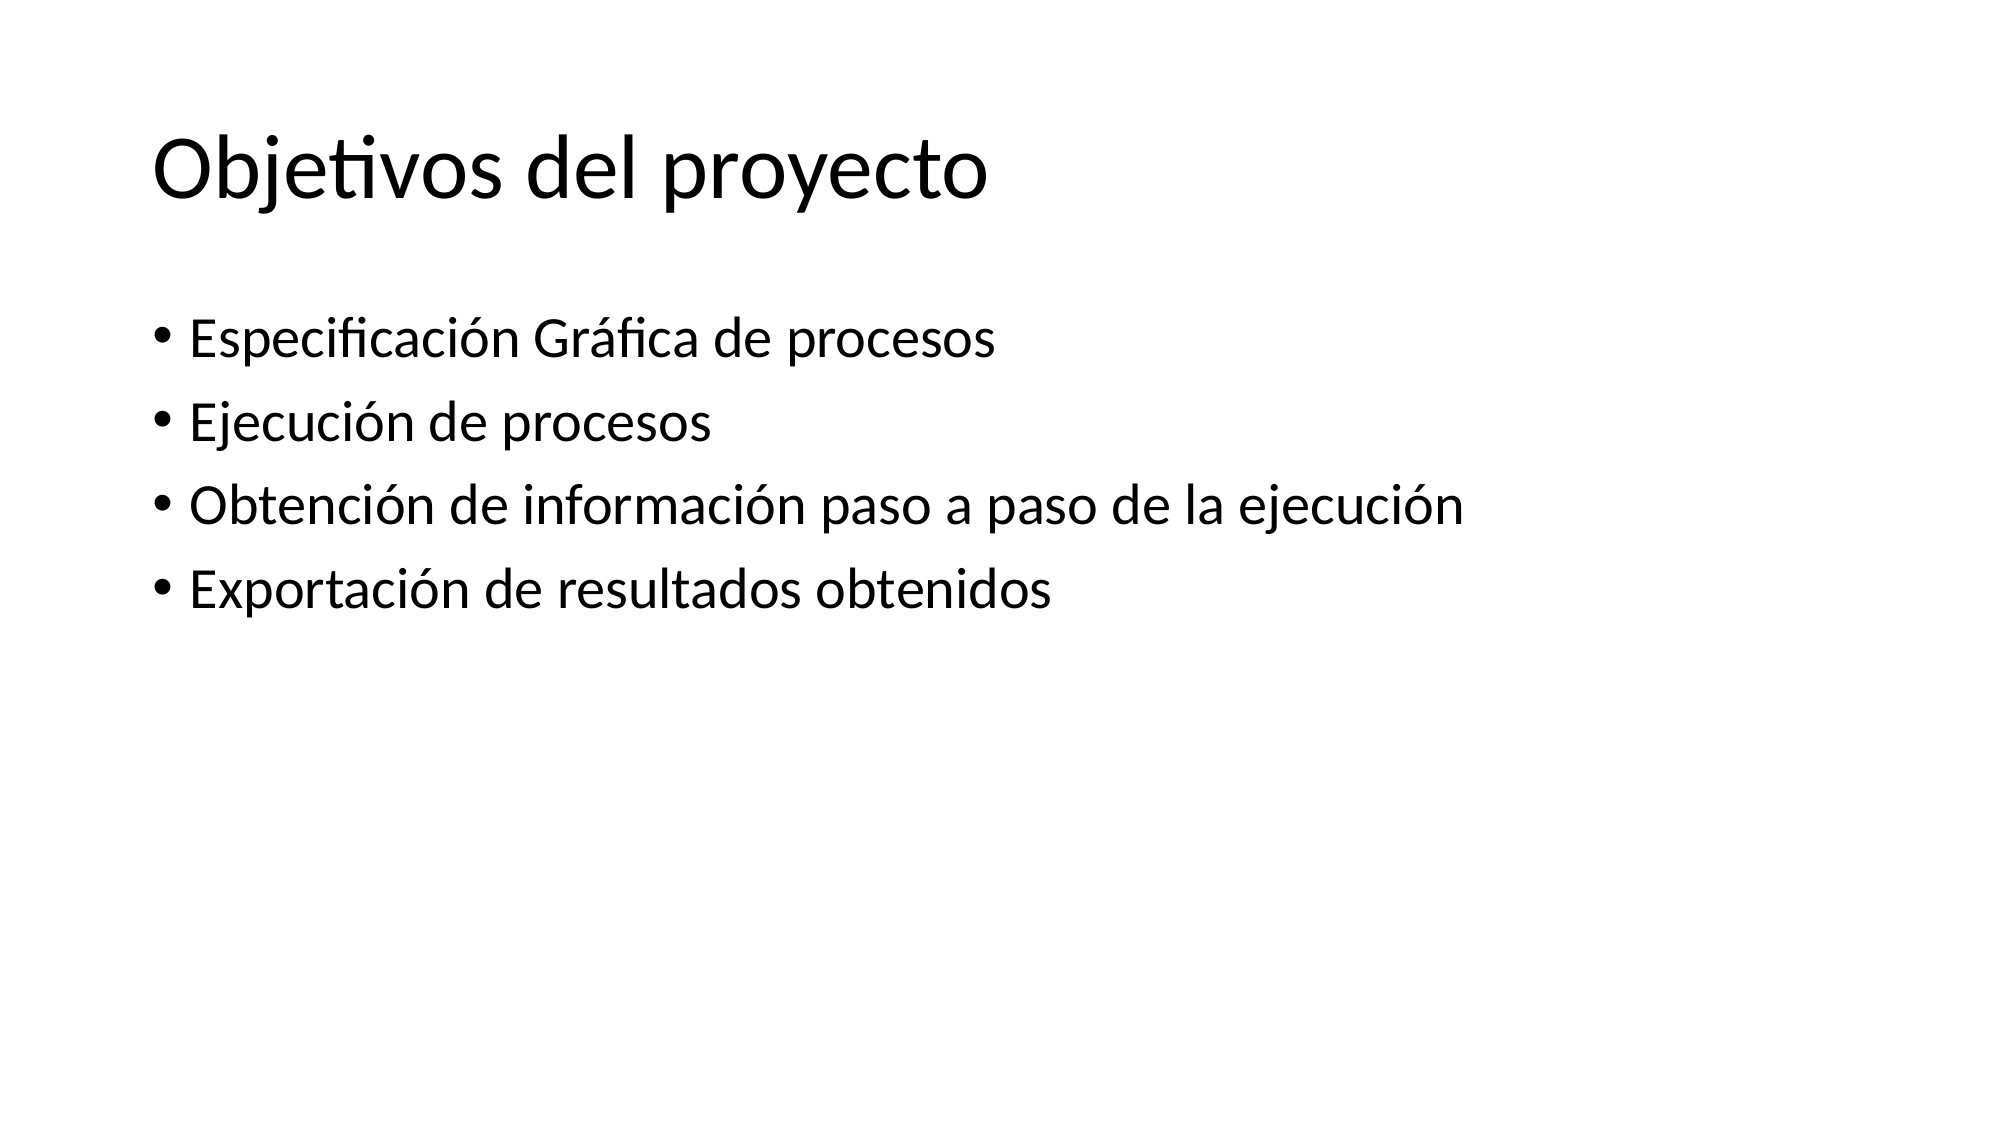

# Objetivos del proyecto
Especificación Gráfica de procesos
Ejecución de procesos
Obtención de información paso a paso de la ejecución
Exportación de resultados obtenidos